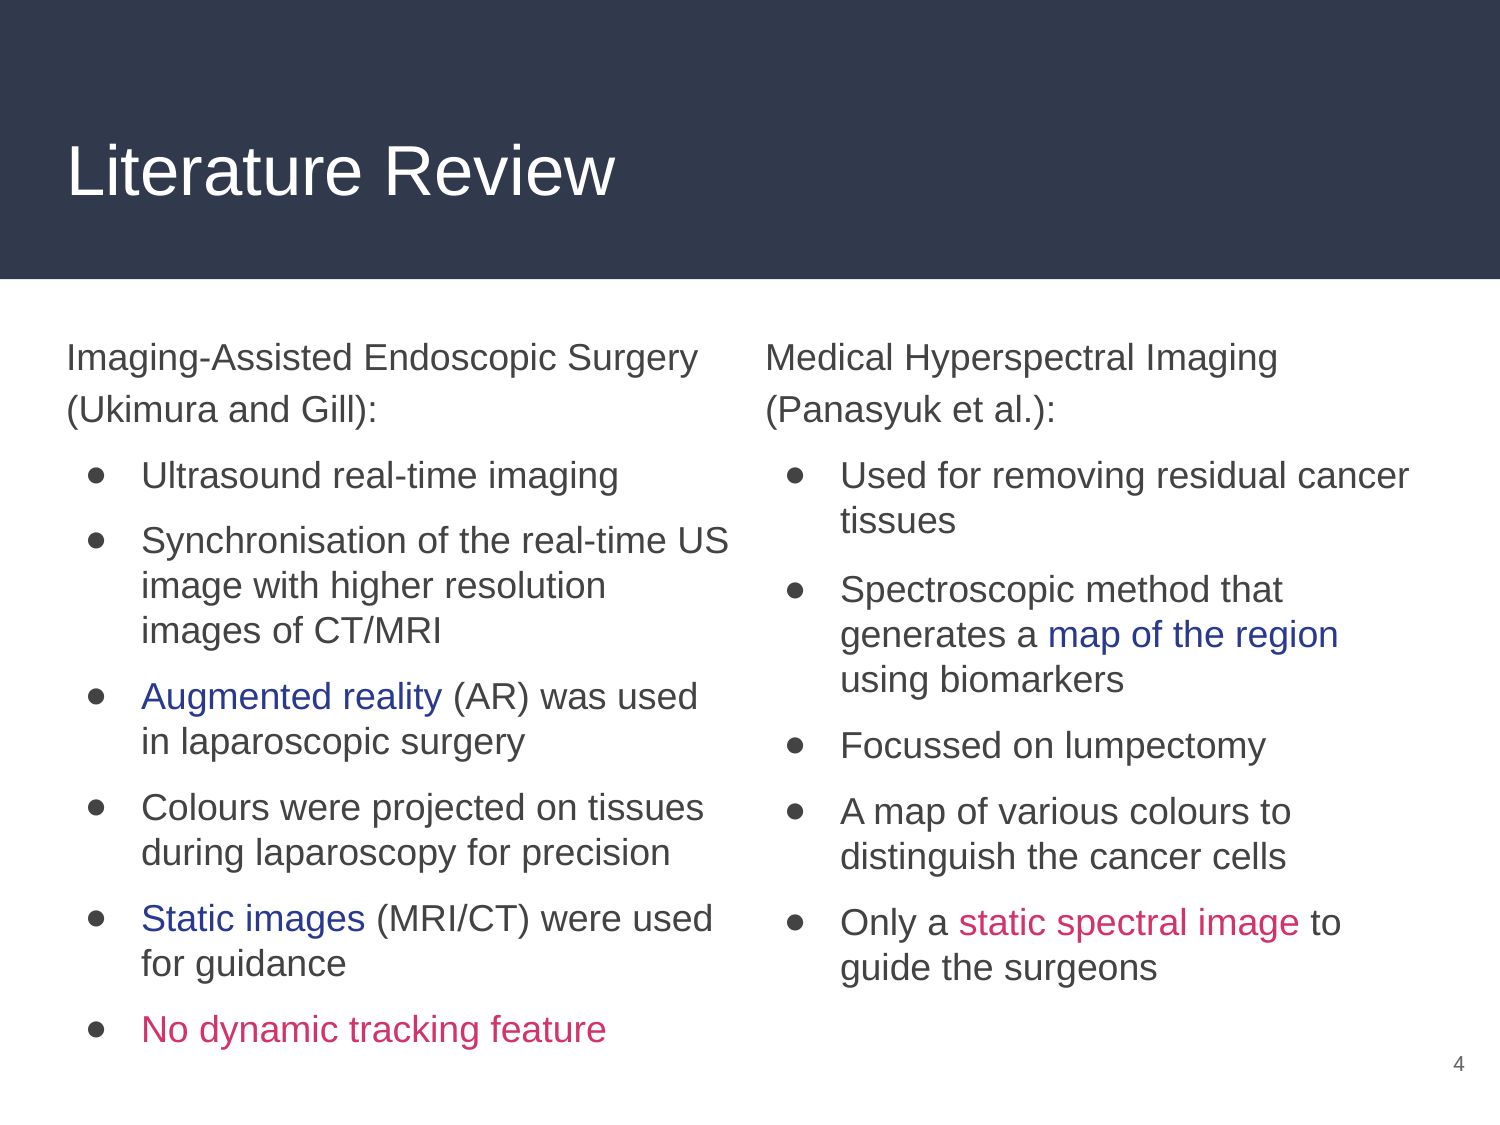

# Literature Review
Imaging-Assisted Endoscopic Surgery (Ukimura and Gill):
Ultrasound real-time imaging
Synchronisation of the real-time US image with higher resolution images of CT/MRI
Augmented reality (AR) was used in laparoscopic surgery
Colours were projected on tissues during laparoscopy for precision
Static images (MRI/CT) were used for guidance
No dynamic tracking feature
Medical Hyperspectral Imaging (Panasyuk et al.):
Used for removing residual cancer tissues
Spectroscopic method that generates a map of the region using biomarkers
Focussed on lumpectomy
A map of various colours to distinguish the cancer cells
Only a static spectral image to guide the surgeons
4